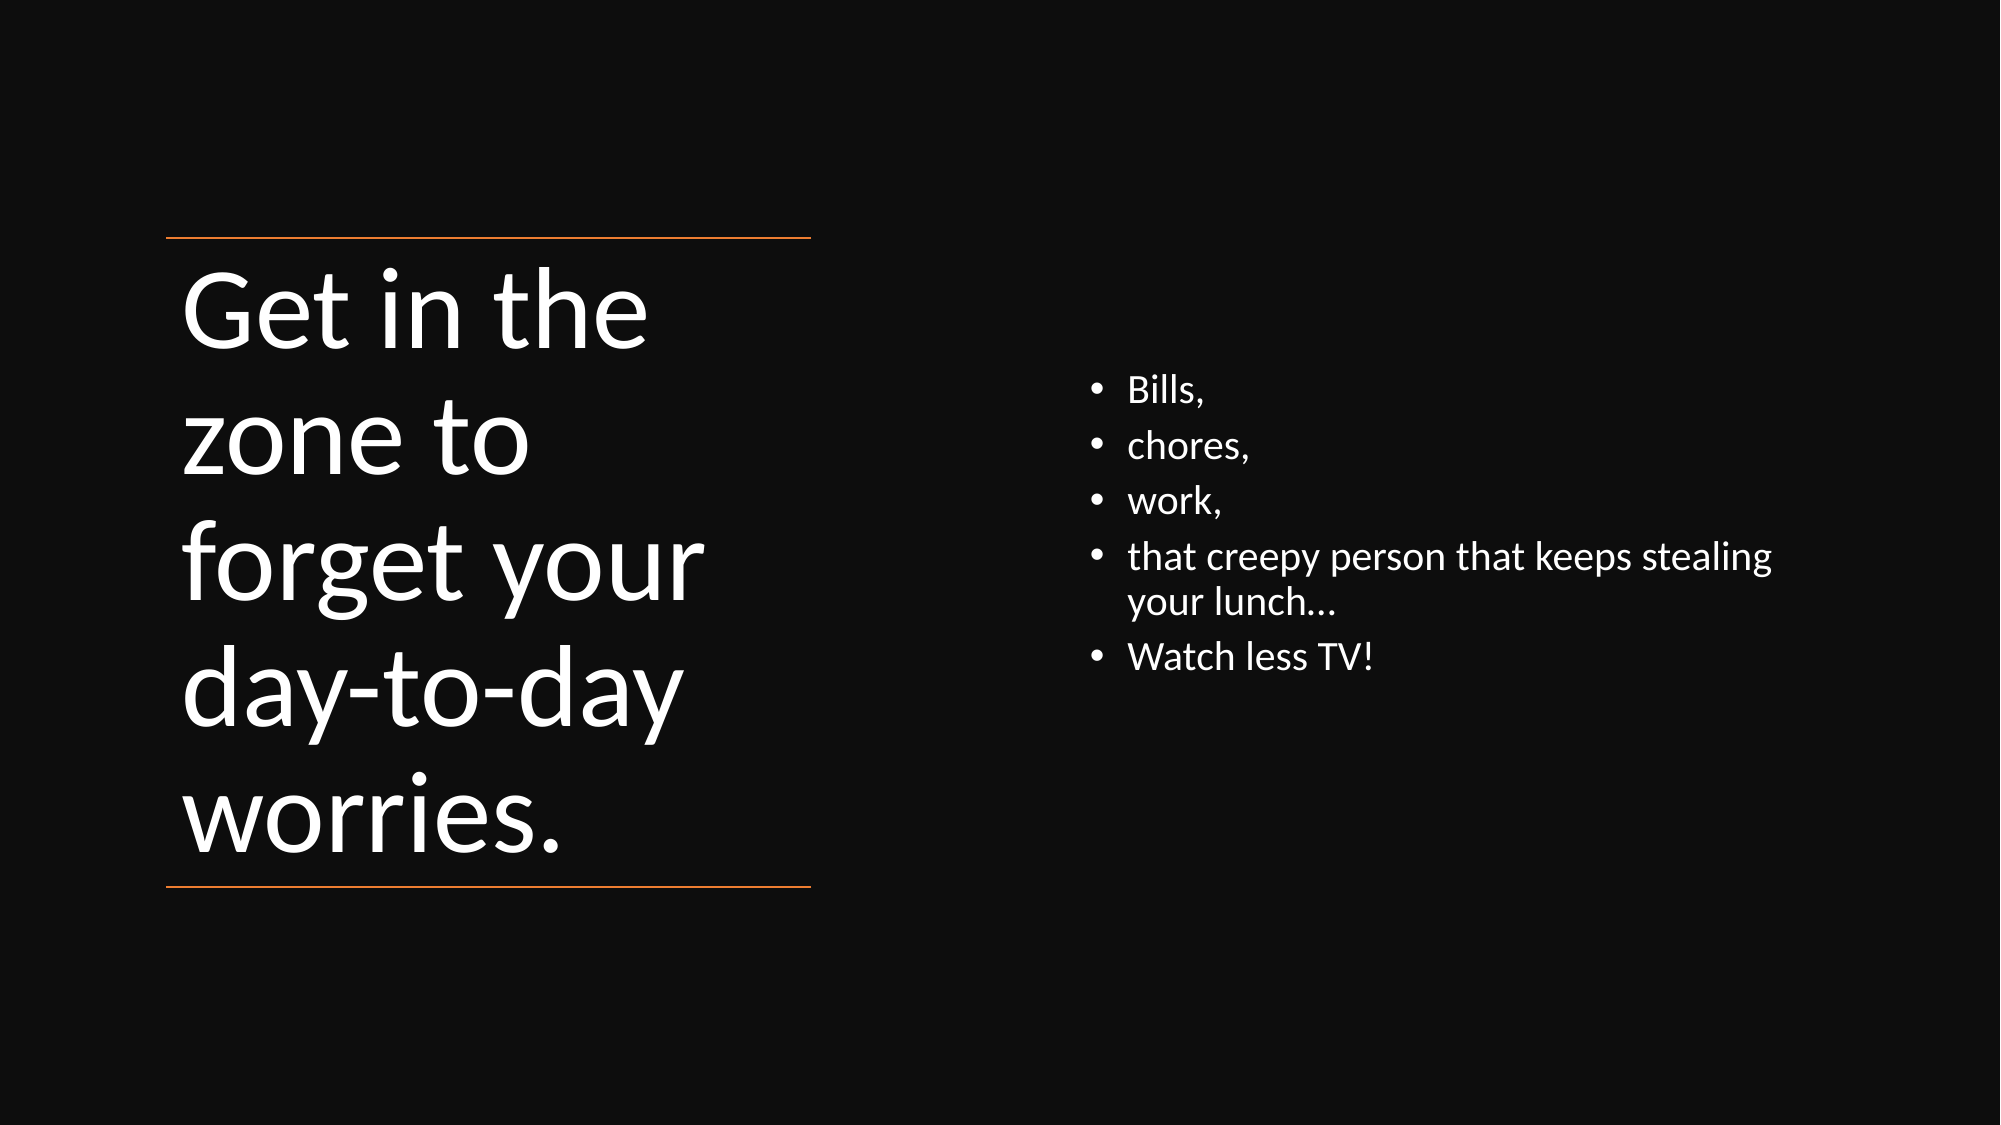

Bills,
chores,
work,
that creepy person that keeps stealing your lunch…
Watch less TV!

# Get in the zone to forget your day-to-day worries.